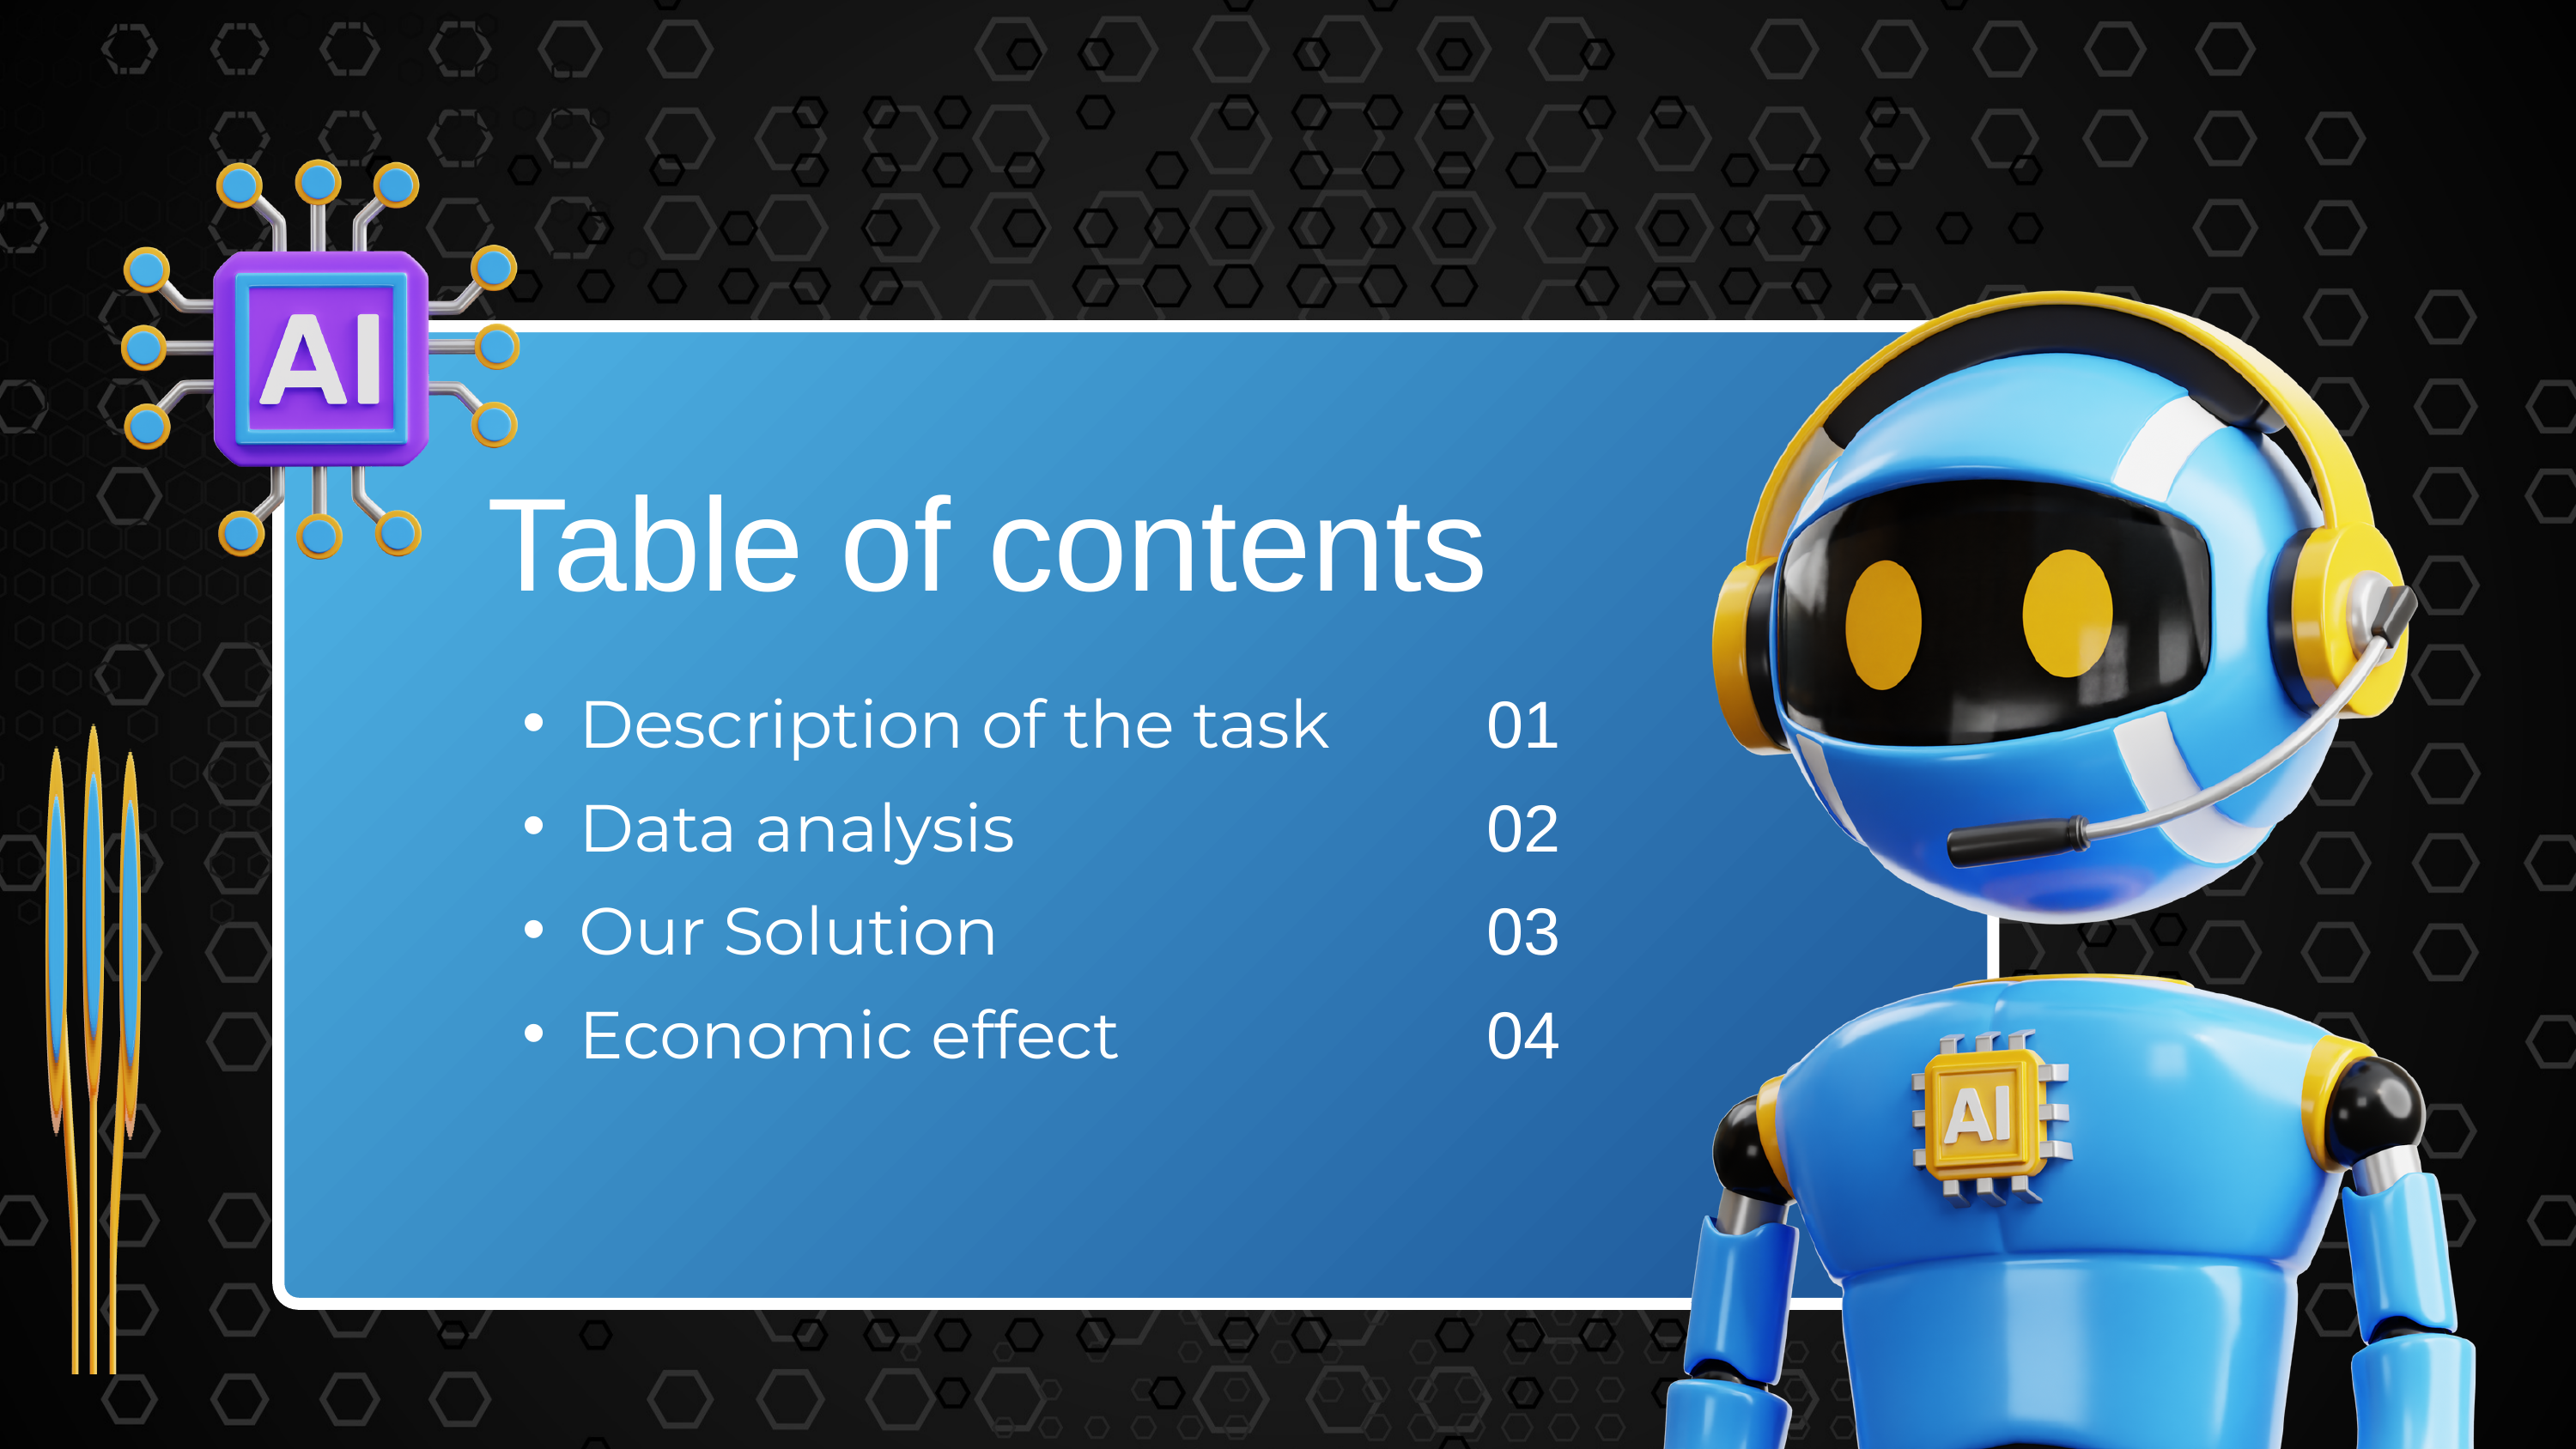

Table of contents
Description of the task
Data analysis
Our Solution
Economic effect
01
02
03
04